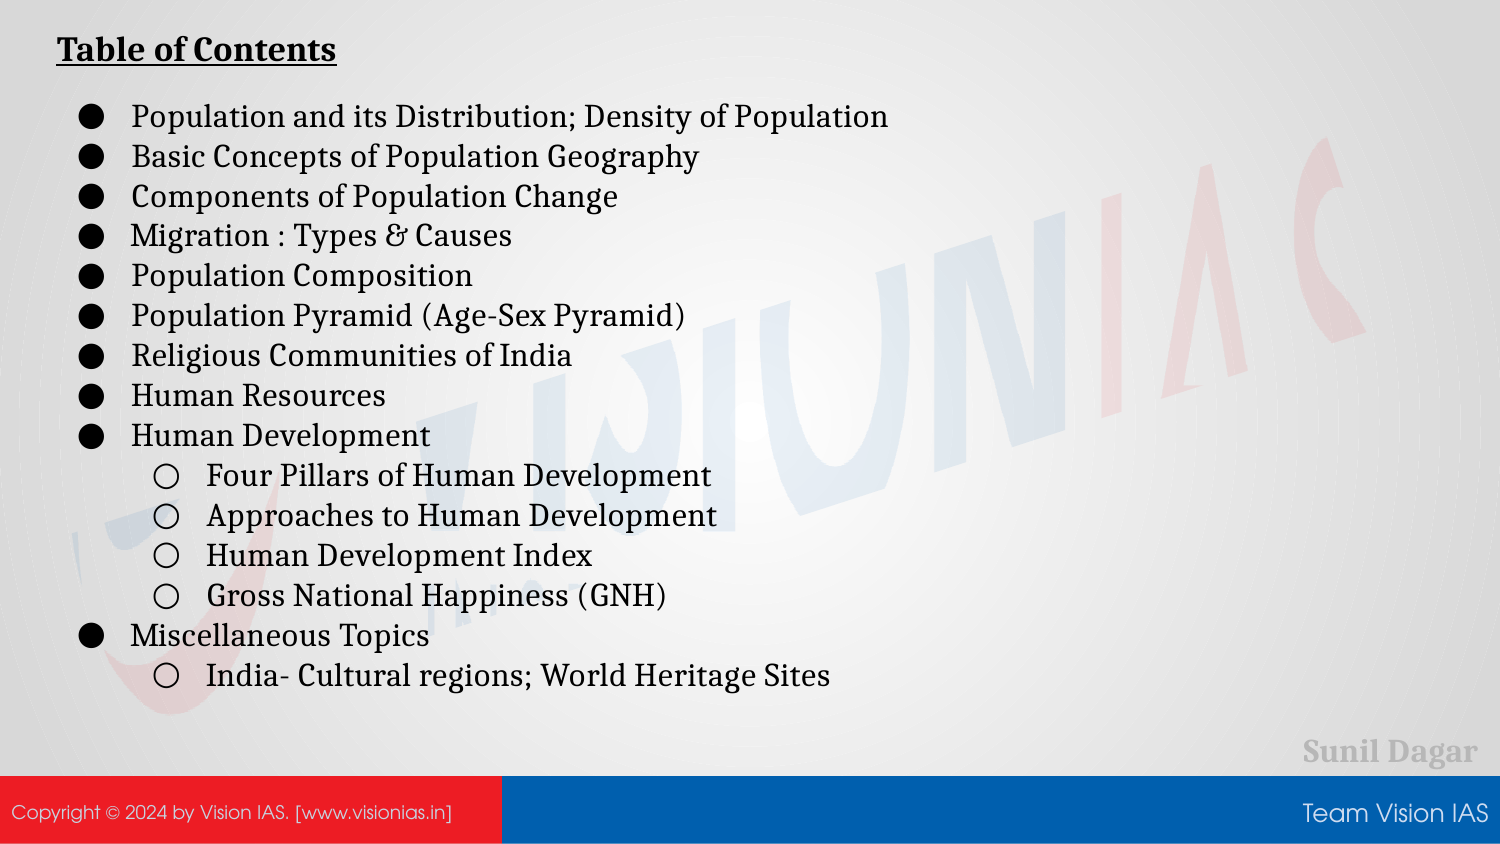

Table of Contents

Population and its Distribution; Density of Population
Basic Concepts of Population Geography
Components of Population Change
Migration : Types & Causes
Population Composition
Population Pyramid (Age-Sex Pyramid)
Religious Communities of India
Human Resources
Human Development
Four Pillars of Human Development
Approaches to Human Development
Human Development Index
Gross National Happiness (GNH)
Miscellaneous Topics
India- Cultural regions; World Heritage Sites
Sunil Dagar